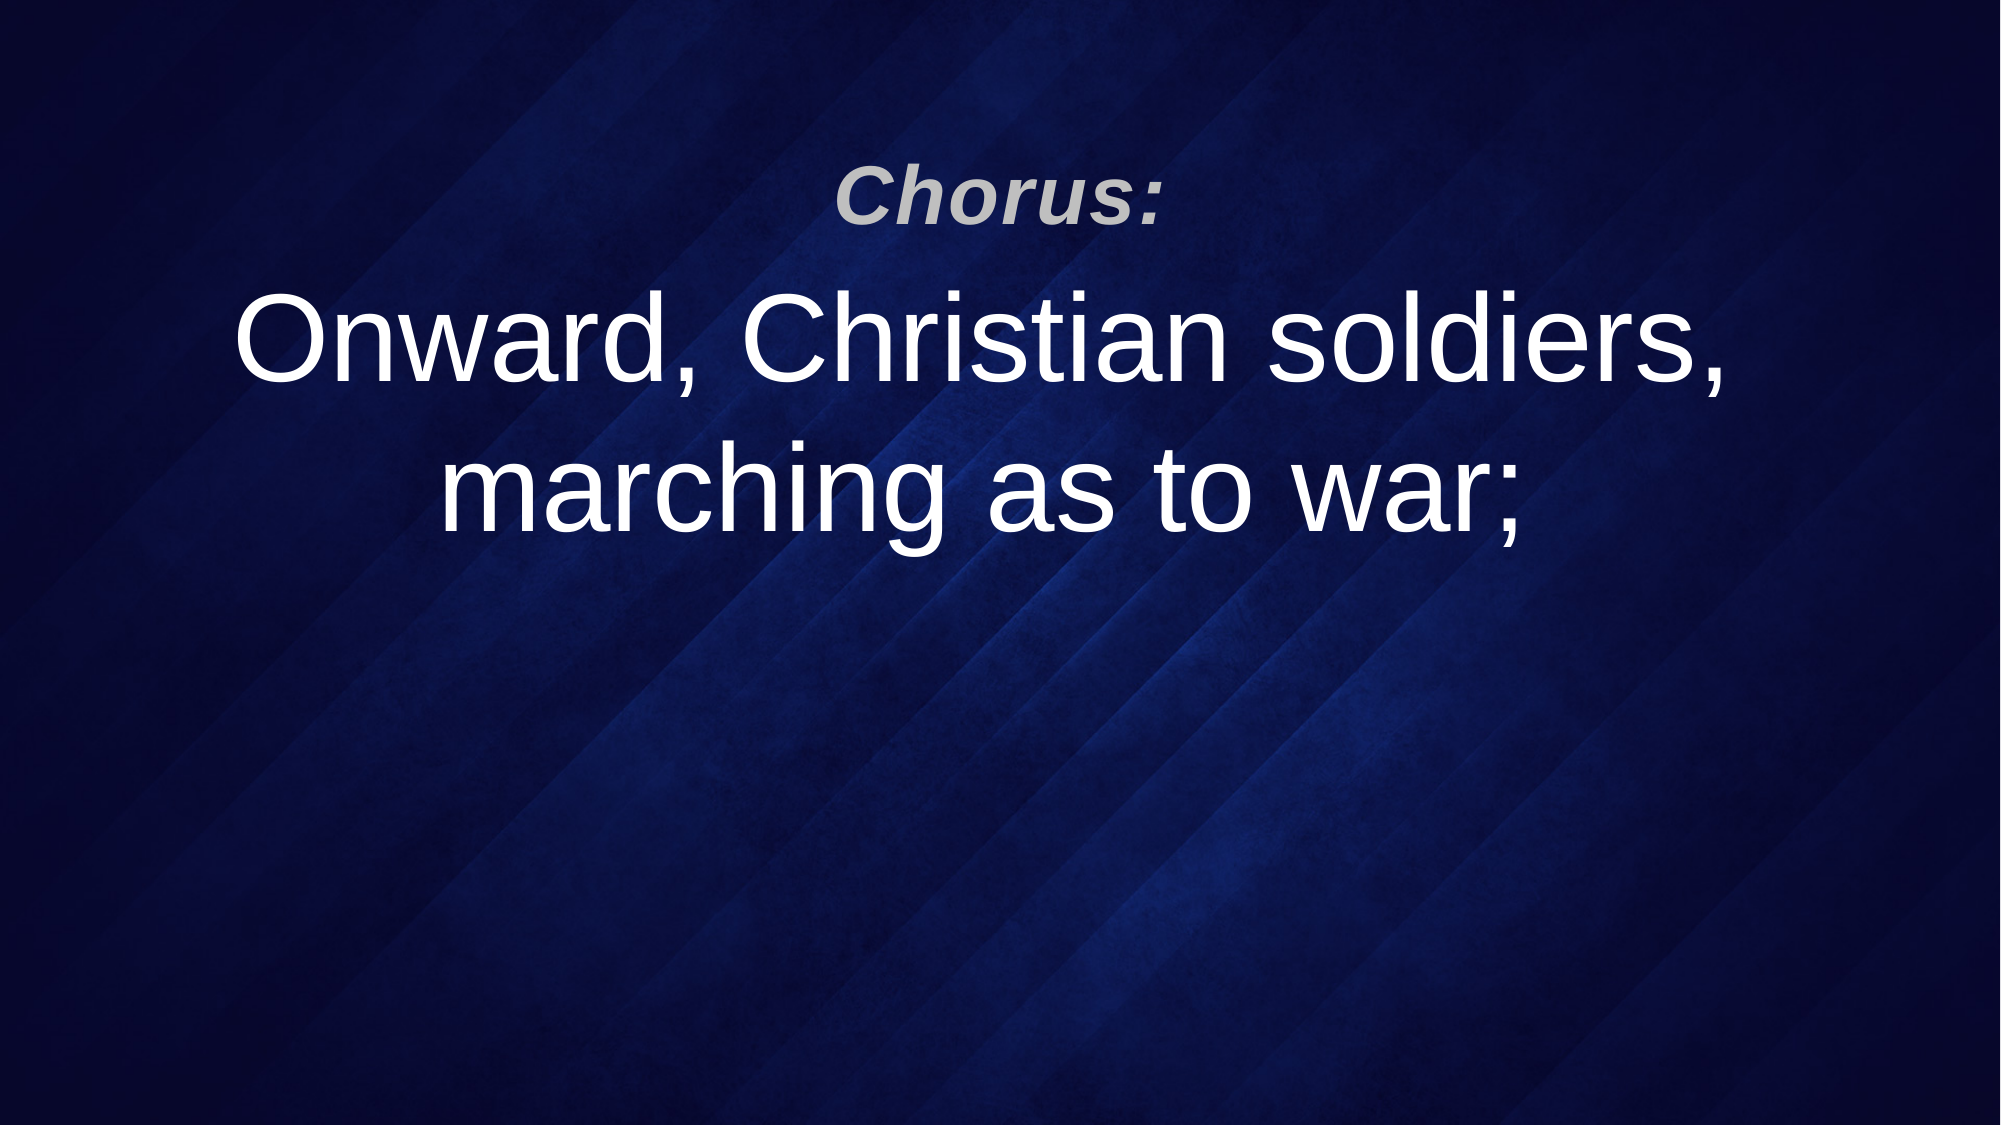

Chorus:
# Onward, Christian soldiers, marching as to war;